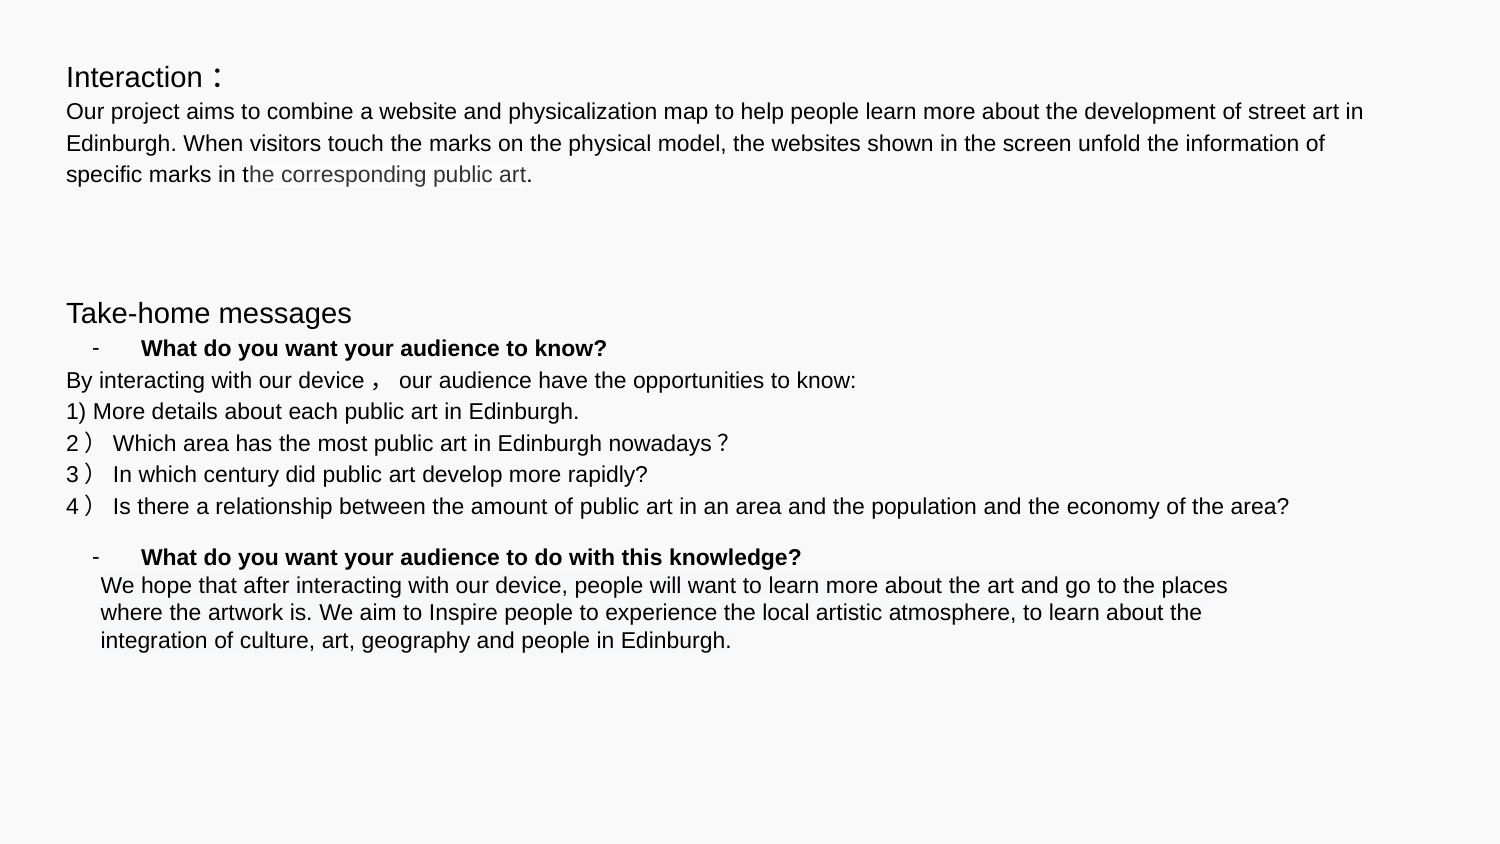

Interaction：
Our project aims to combine a website and physicalization map to help people learn more about the development of street art in Edinburgh. When visitors touch the marks on the physical model, the websites shown in the screen unfold the information of specific marks in the corresponding public art.
# Take-home messages
What do you want your audience to know?
By interacting with our device，our audience have the opportunities to know:
1) More details about each public art in Edinburgh.
2）Which area has the most public art in Edinburgh nowadays？
3）In which century did public art develop more rapidly?
4）Is there a relationship between the amount of public art in an area and the population and the economy of the area?

What do you want your audience to do with this knowledge?

We hope that after interacting with our device, people will want to learn more about the art and go to the places where the artwork is. We aim to Inspire people to experience the local artistic atmosphere, to learn about the integration of culture, art, geography and people in Edinburgh.